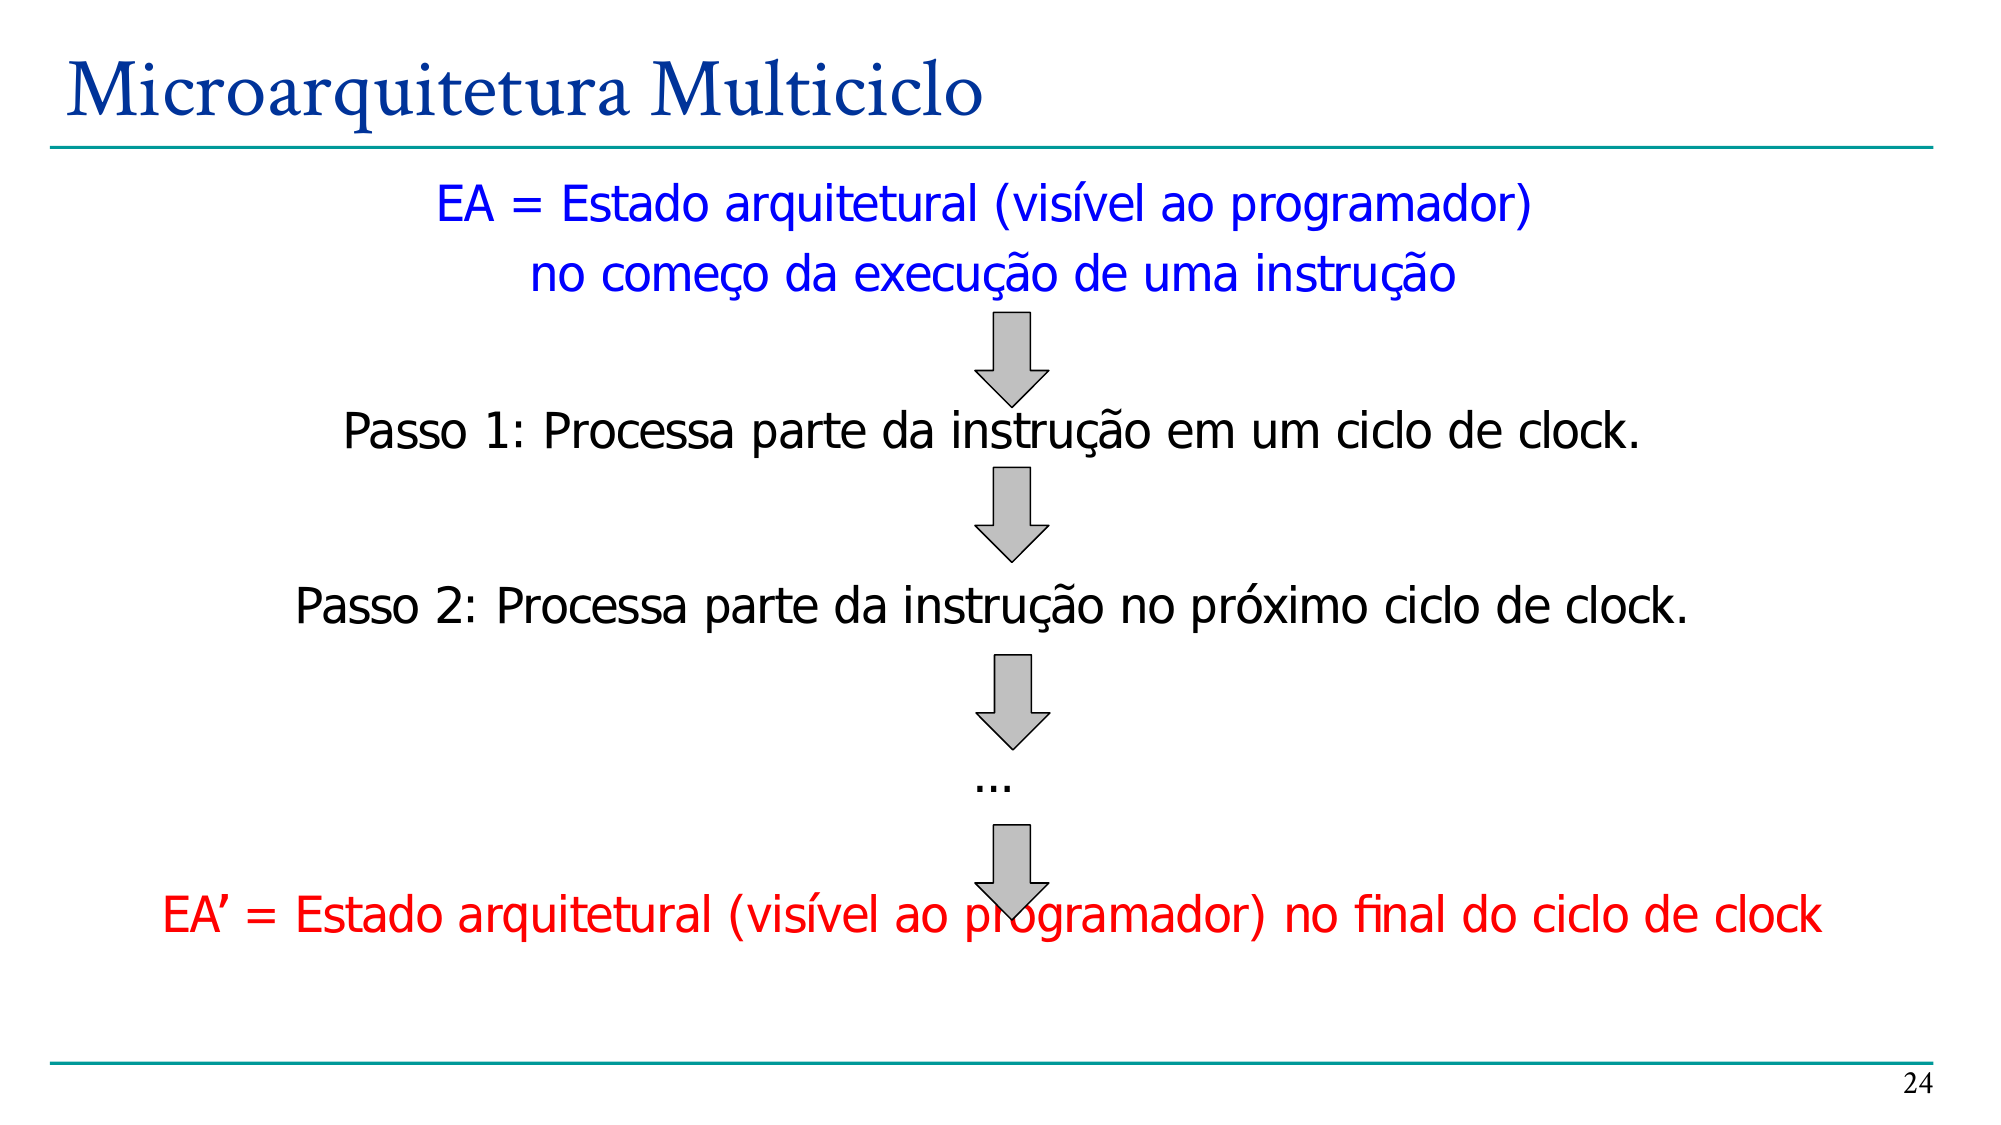

# Microarquitetura Multiciclo
EA = Estado arquitetural (visível ao programador)
no começo da execução de uma instrução

Passo 1: Processa parte da instrução em um ciclo de clock.

Passo 2: Processa parte da instrução no próximo ciclo de clock.

…

EA’ = Estado arquitetural (visível ao programador) no final do ciclo de clock

24